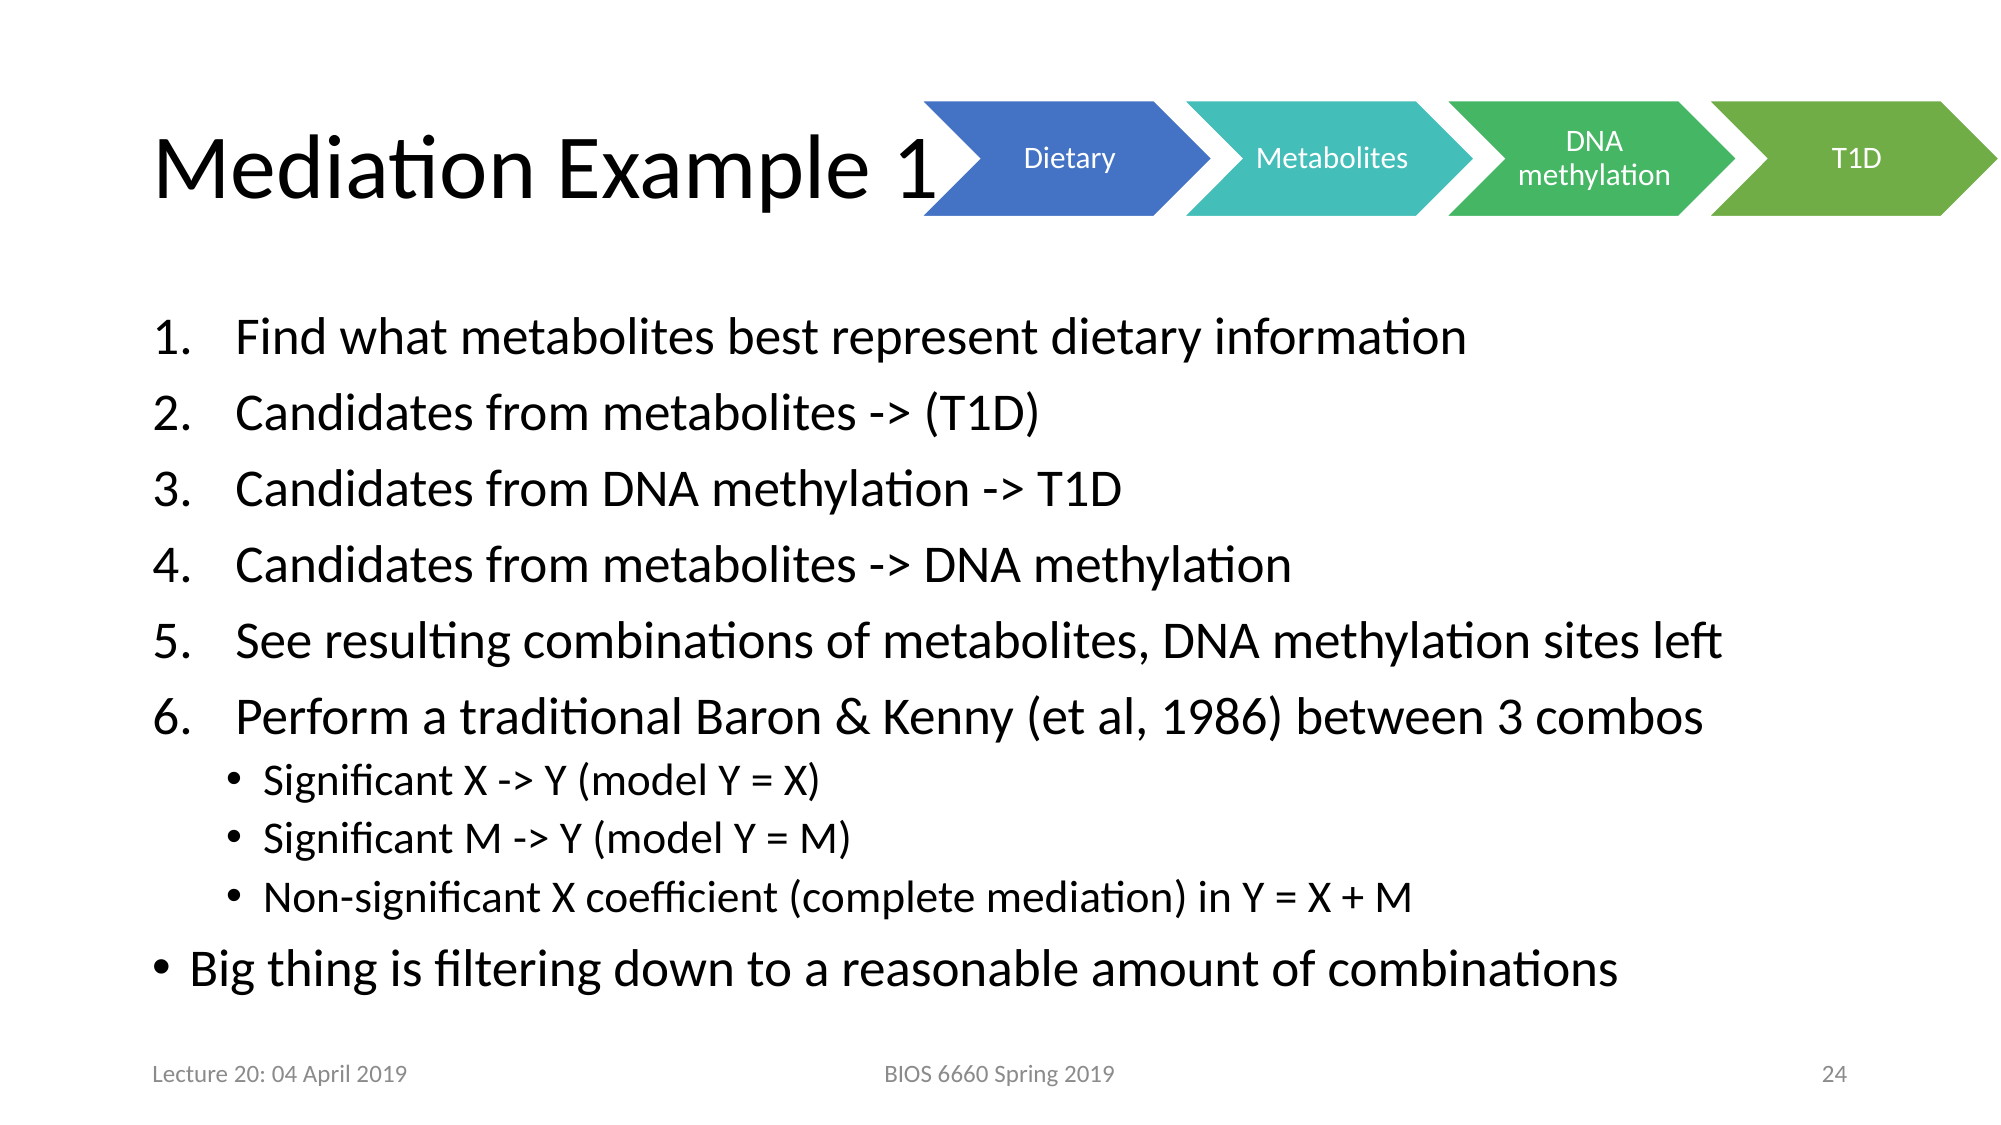

Dietary
Metabolites
DNA methylation
T1D
# Mediation Example 1
Find what metabolites best represent dietary information
Candidates from metabolites -> (T1D)
Candidates from DNA methylation -> T1D
Candidates from metabolites -> DNA methylation
See resulting combinations of metabolites, DNA methylation sites left
Perform a traditional Baron & Kenny (et al, 1986) between 3 combos
Significant X -> Y (model Y = X)
Significant M -> Y (model Y = M)
Non-significant X coefficient (complete mediation) in Y = X + M
Big thing is filtering down to a reasonable amount of combinations
Lecture 20: 04 April 2019
BIOS 6660 Spring 2019
24